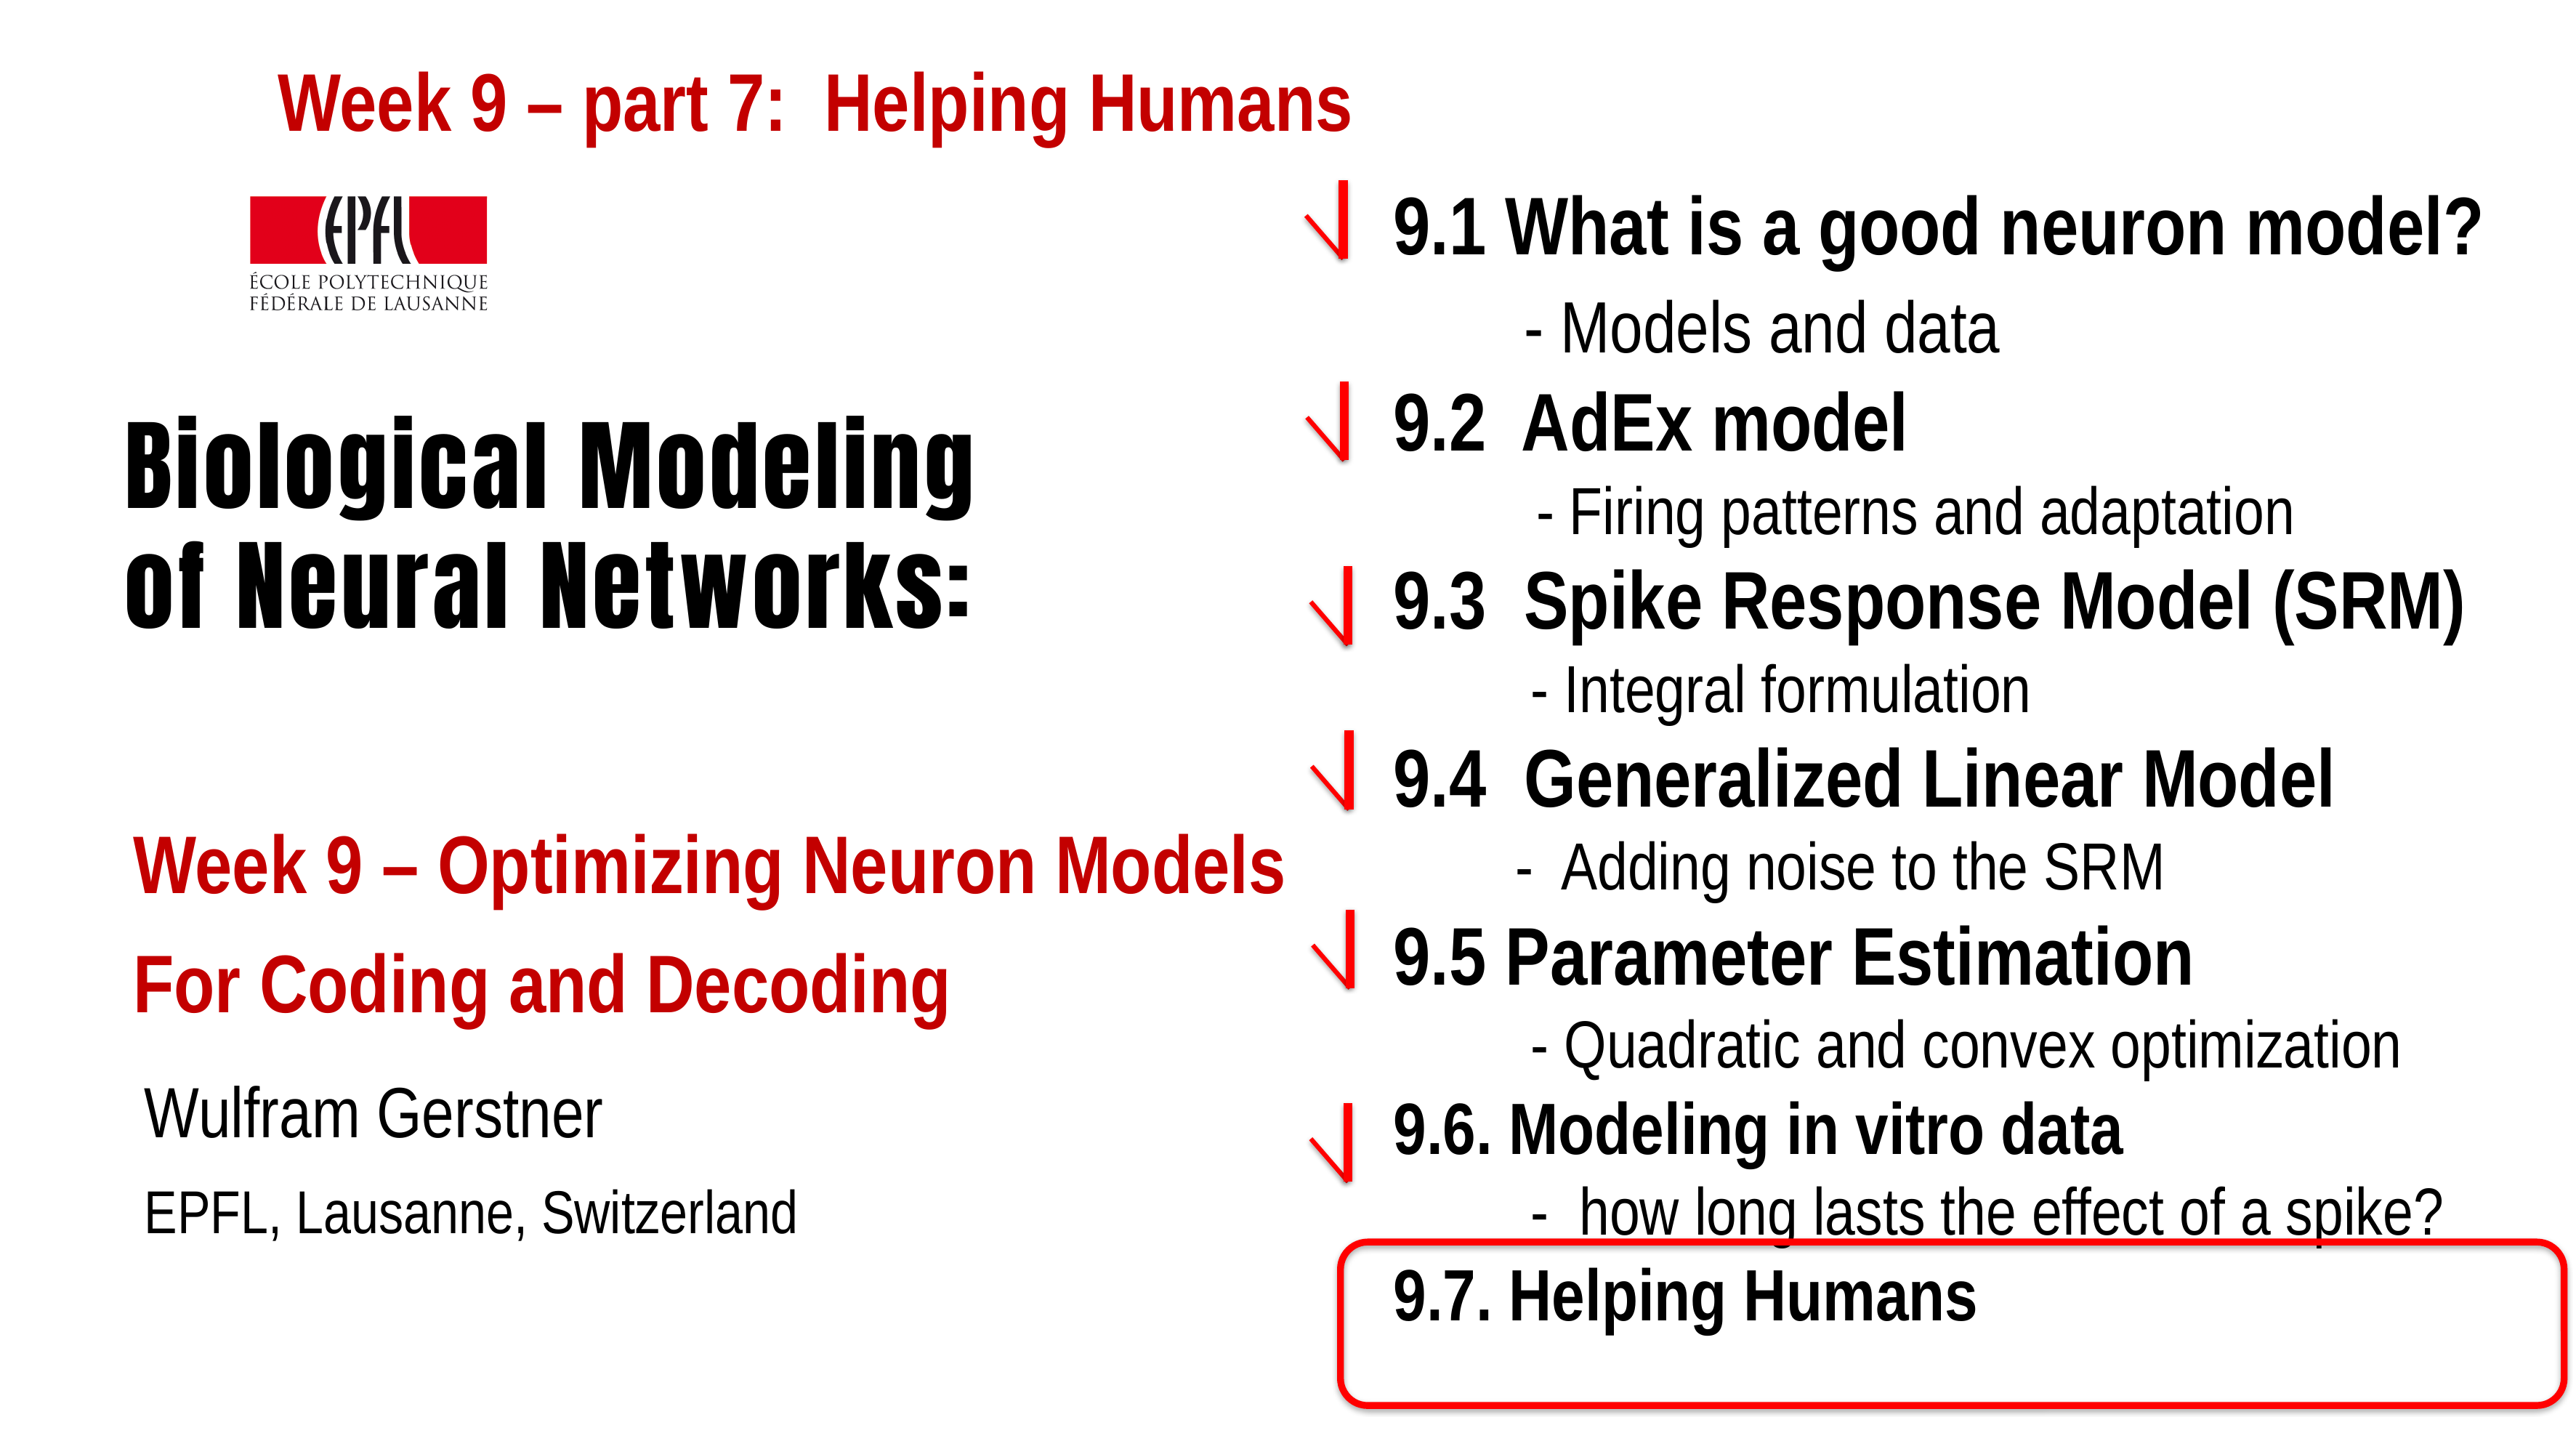

Week 9 – part 7:  Helping Humans
9.1 What is a good neuron model?
       - Models and data
9.2  AdEx model
      - Firing patterns and adaptation
9.3  Spike Response Model (SRM)
         - Integral formulation
9.4  Generalized Linear Model
        -  Adding noise to the SRM
9.5 Parameter Estimation
         - Quadratic and convex optimization
9.6. Modeling in vitro data
         -  how long lasts the effect of a spike?
9.7. Helping Humans
# Biological Modeling of Neural Networks:
Week 9 – Optimizing Neuron Models
For Coding and Decoding
Wulfram Gerstner
EPFL, Lausanne, Switzerland